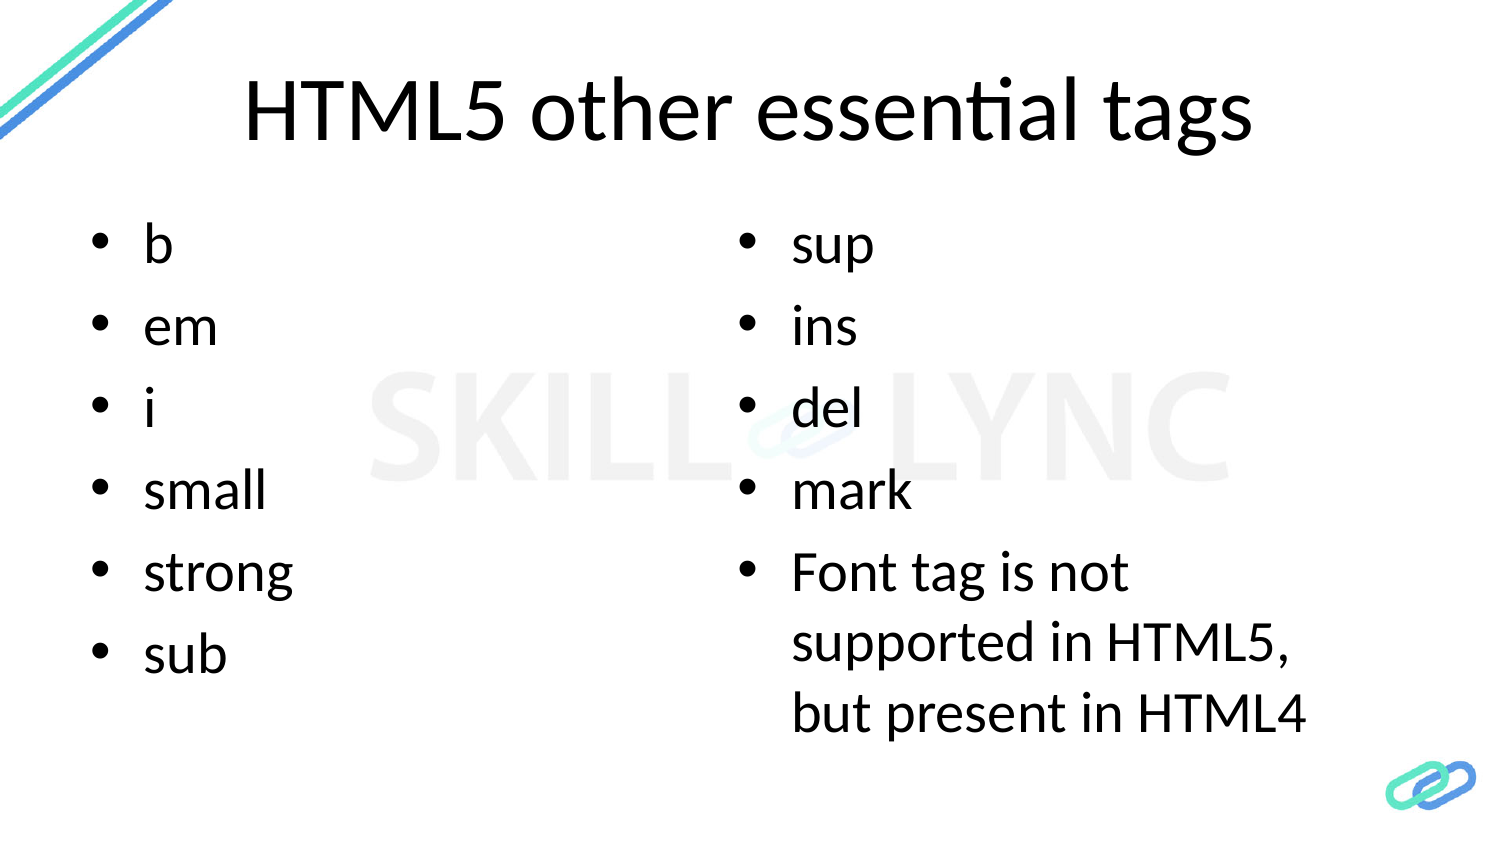

# HTML5 other essential tags
b
em
i
small
strong
sub
sup
ins
del
mark
Font tag is not supported in HTML5, but present in HTML4